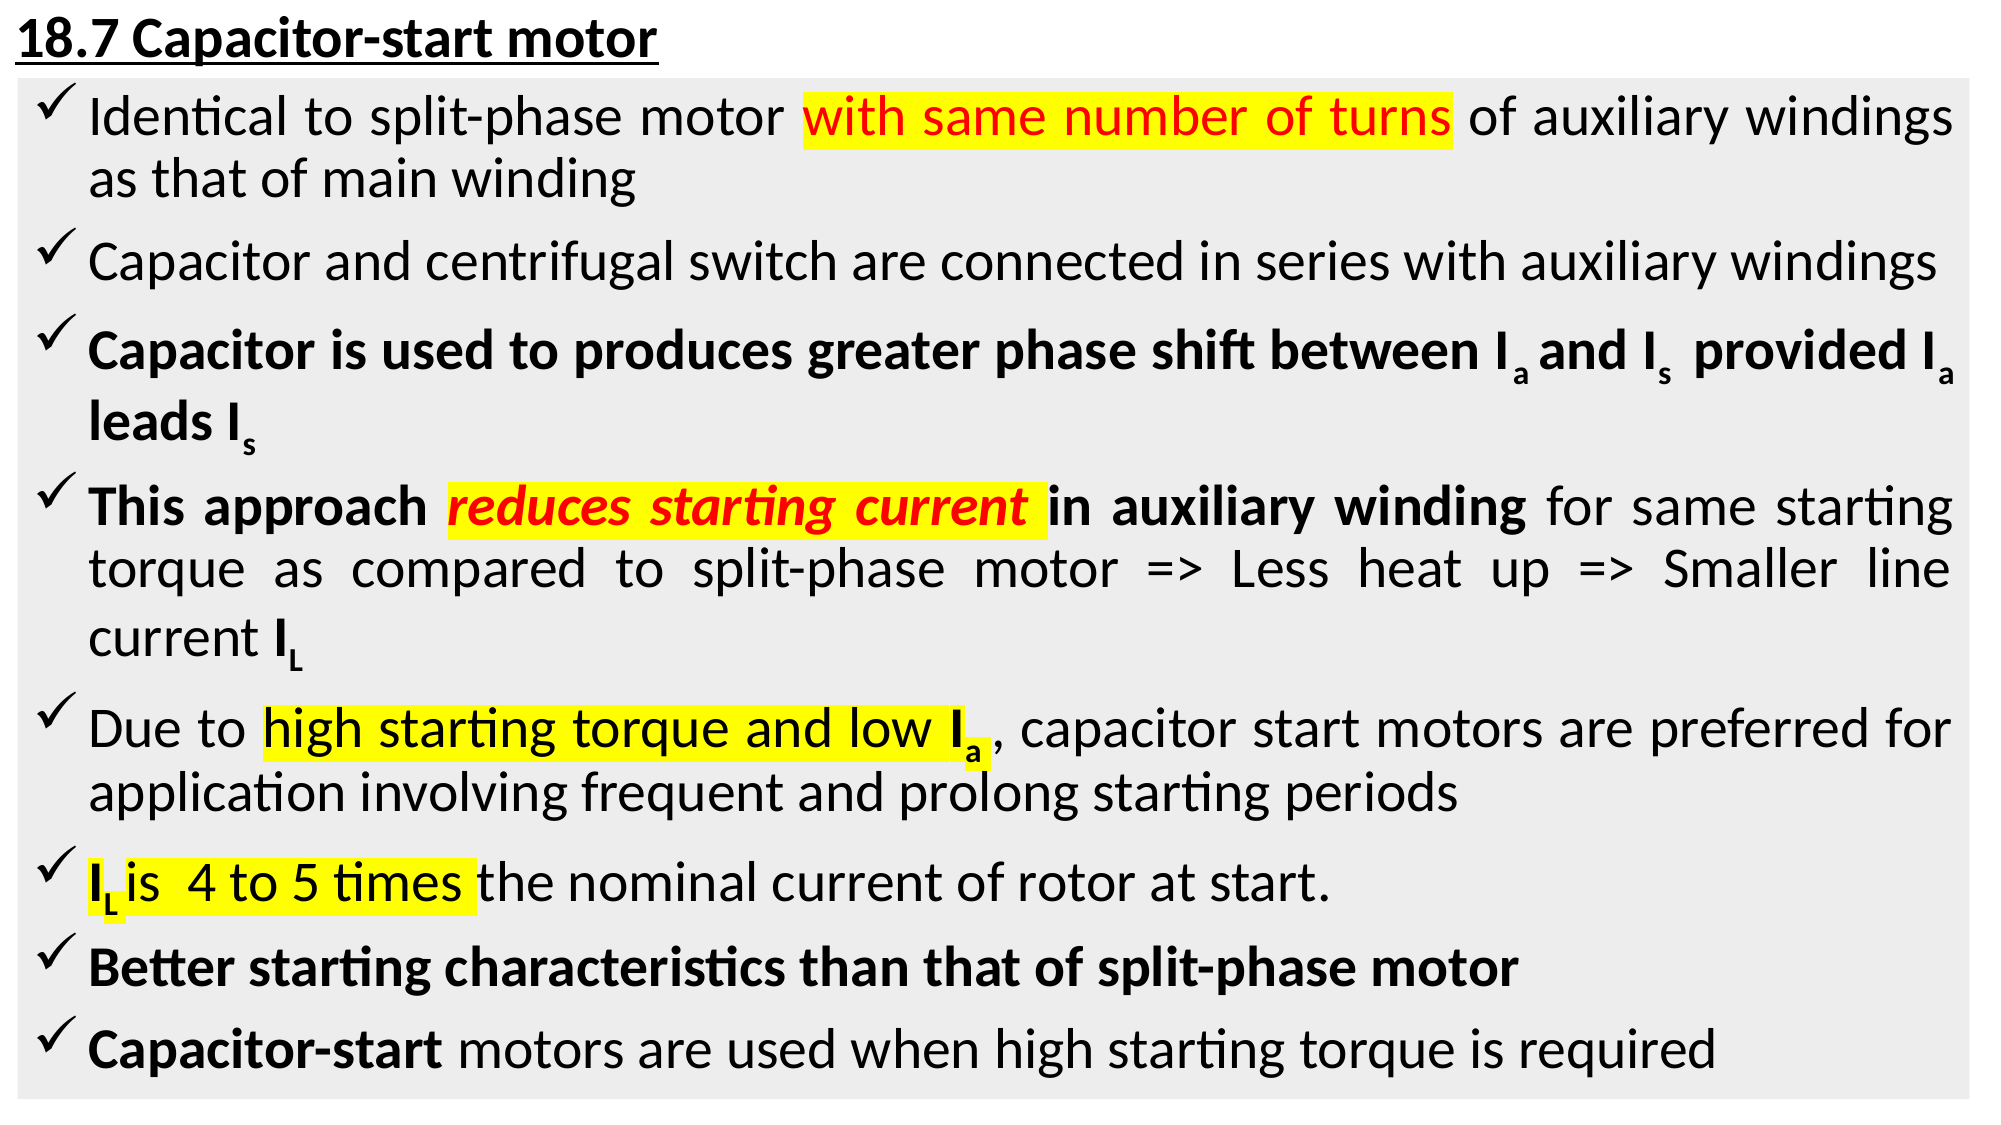

# 18.7 Capacitor-start motor
Identical to split-phase motor with same number of turns of auxiliary windings as that of main winding
Capacitor and centrifugal switch are connected in series with auxiliary windings
Capacitor is used to produces greater phase shift between Ia and Is  provided Ia leads Is
This approach reduces starting current in auxiliary winding for same starting torque as compared to split-phase motor => Less heat up => Smaller line current IL
Due to high starting torque and low Ia , capacitor start motors are preferred for application involving frequent and prolong starting periods
IL is  4 to 5 times the nominal current of rotor at start.
Better starting characteristics than that of split-phase motor
Capacitor-start motors are used when high starting torque is required

EE350-Electric Machinery Fundamentals
19